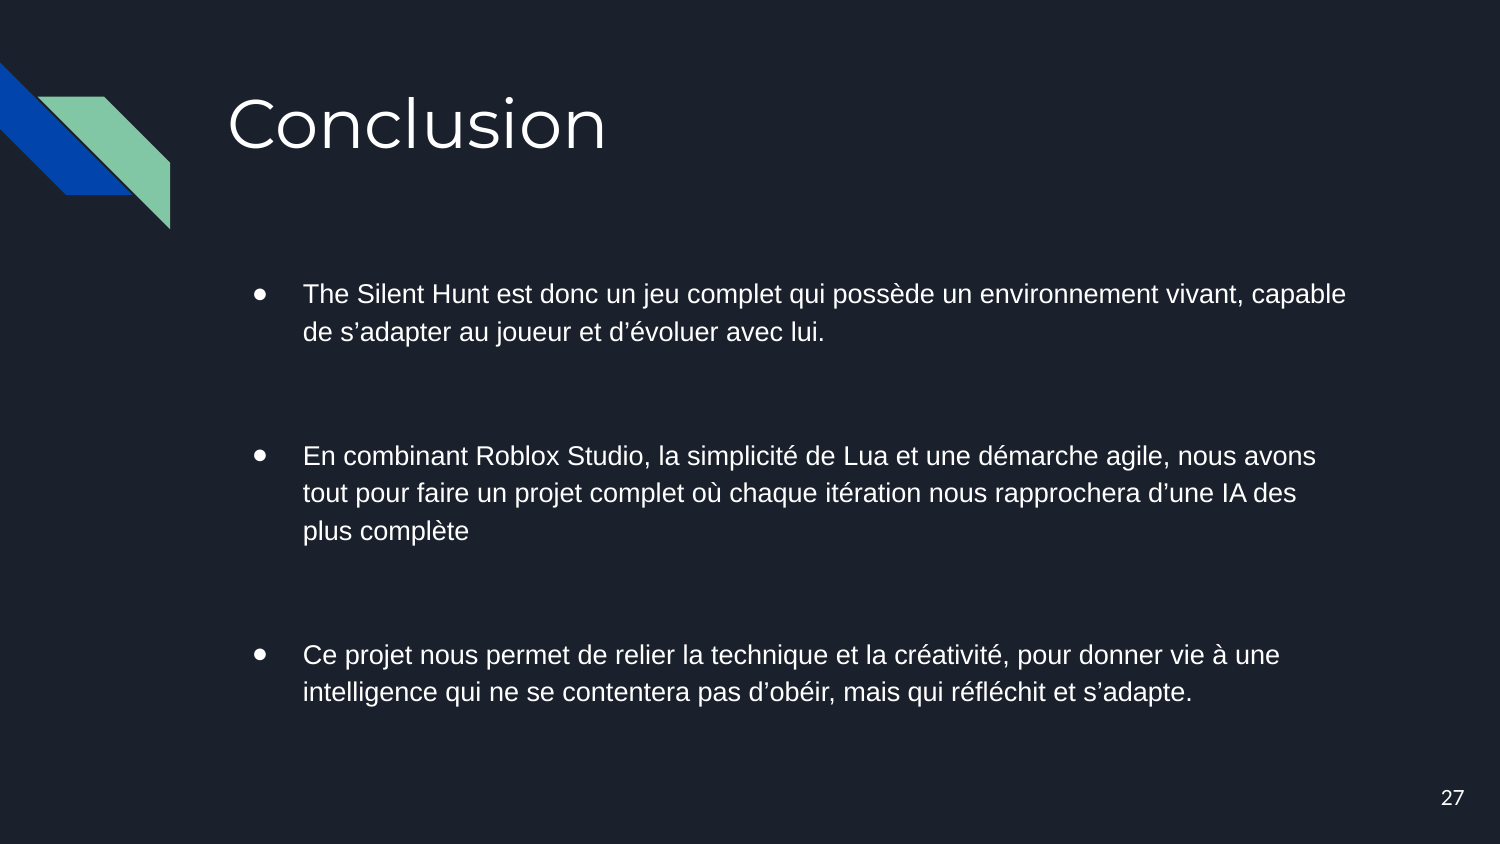

# Conclusion
The Silent Hunt est donc un jeu complet qui possède un environnement vivant, capable de s’adapter au joueur et d’évoluer avec lui.

En combinant Roblox Studio, la simplicité de Lua et une démarche agile, nous avons tout pour faire un projet complet où chaque itération nous rapprochera d’une IA des plus complète

Ce projet nous permet de relier la technique et la créativité, pour donner vie à une intelligence qui ne se contentera pas d’obéir, mais qui réfléchit et s’adapte.

27